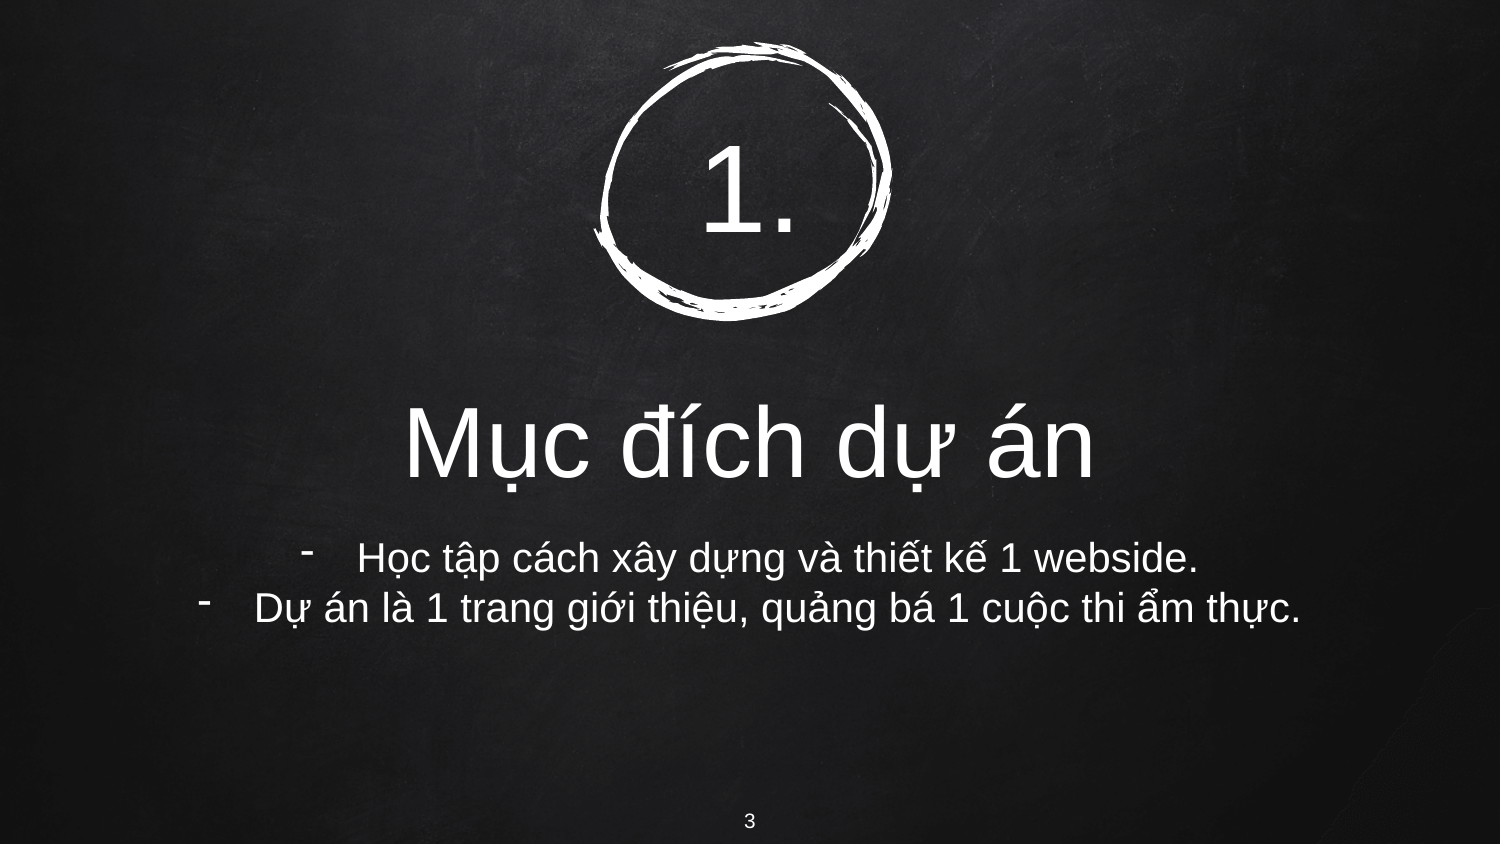

# 1.

Mục đích dự án
Học tập cách xây dựng và thiết kế 1 webside.
Dự án là 1 trang giới thiệu, quảng bá 1 cuộc thi ẩm thực.

3